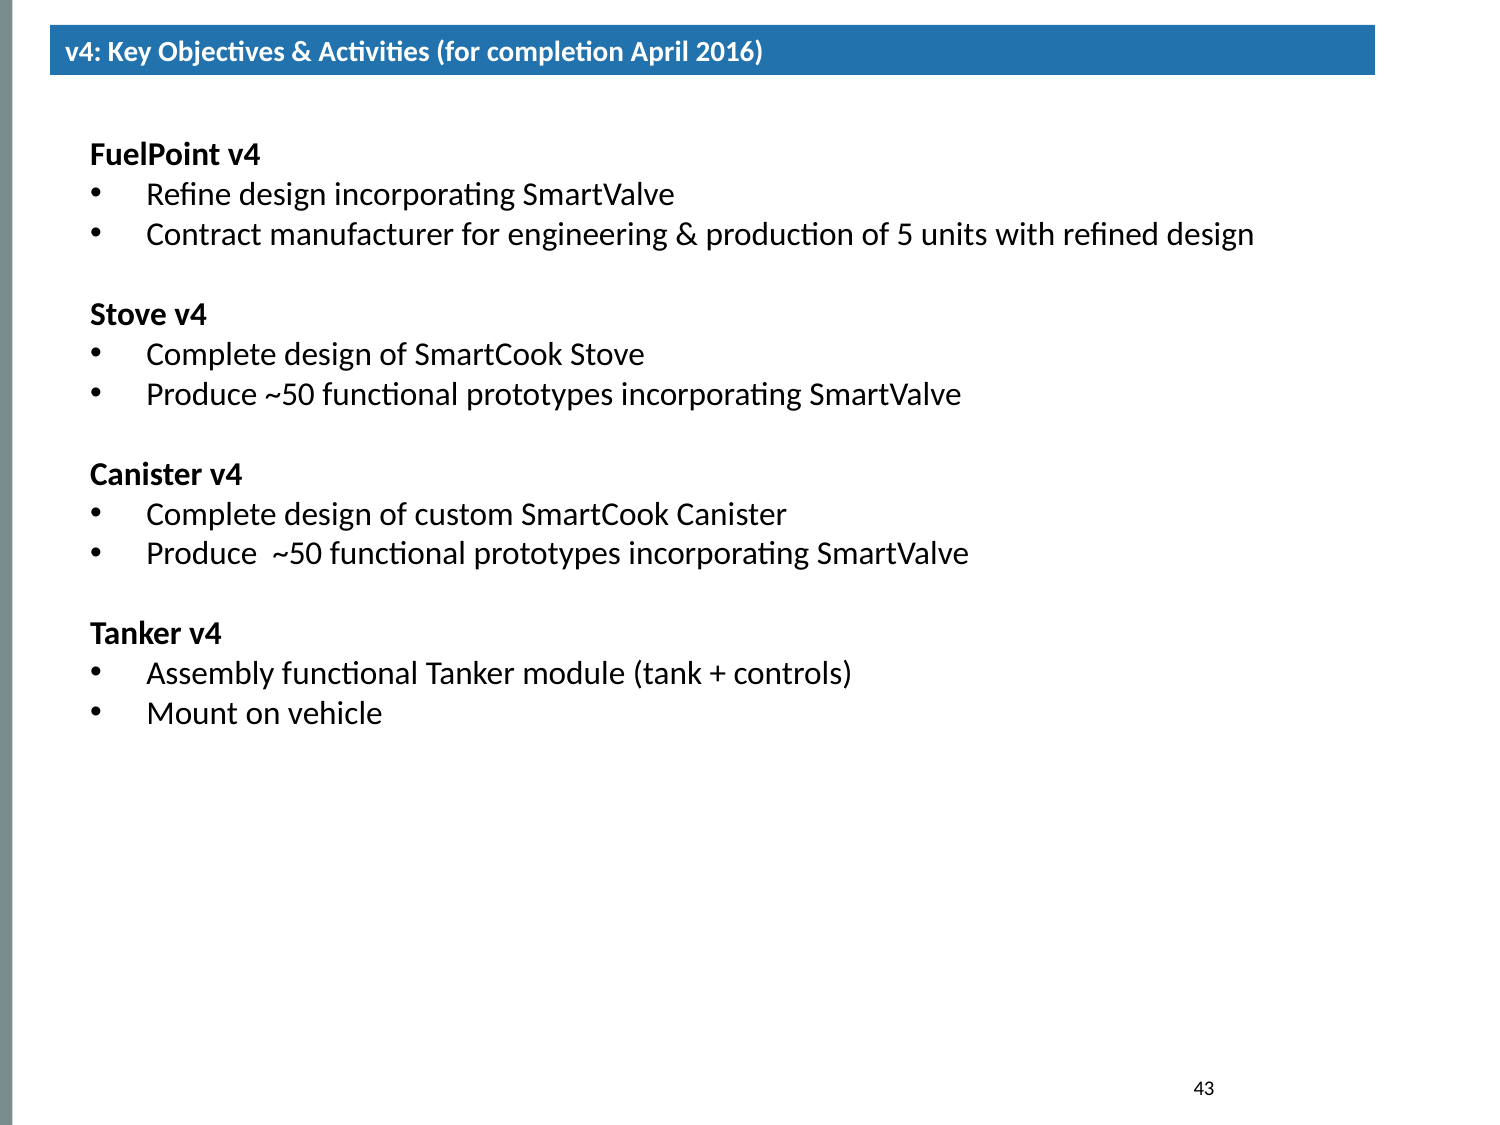

v4: Key Objectives & Activities (for completion April 2016)
FuelPoint v4
Refine design incorporating SmartValve
Contract manufacturer for engineering & production of 5 units with refined design

Stove v4
Complete design of SmartCook Stove
Produce ~50 functional prototypes incorporating SmartValve

Canister v4
Complete design of custom SmartCook Canister
Produce  ~50 functional prototypes incorporating SmartValve

Tanker v4
Assembly functional Tanker module (tank + controls)
Mount on vehicle

#
43